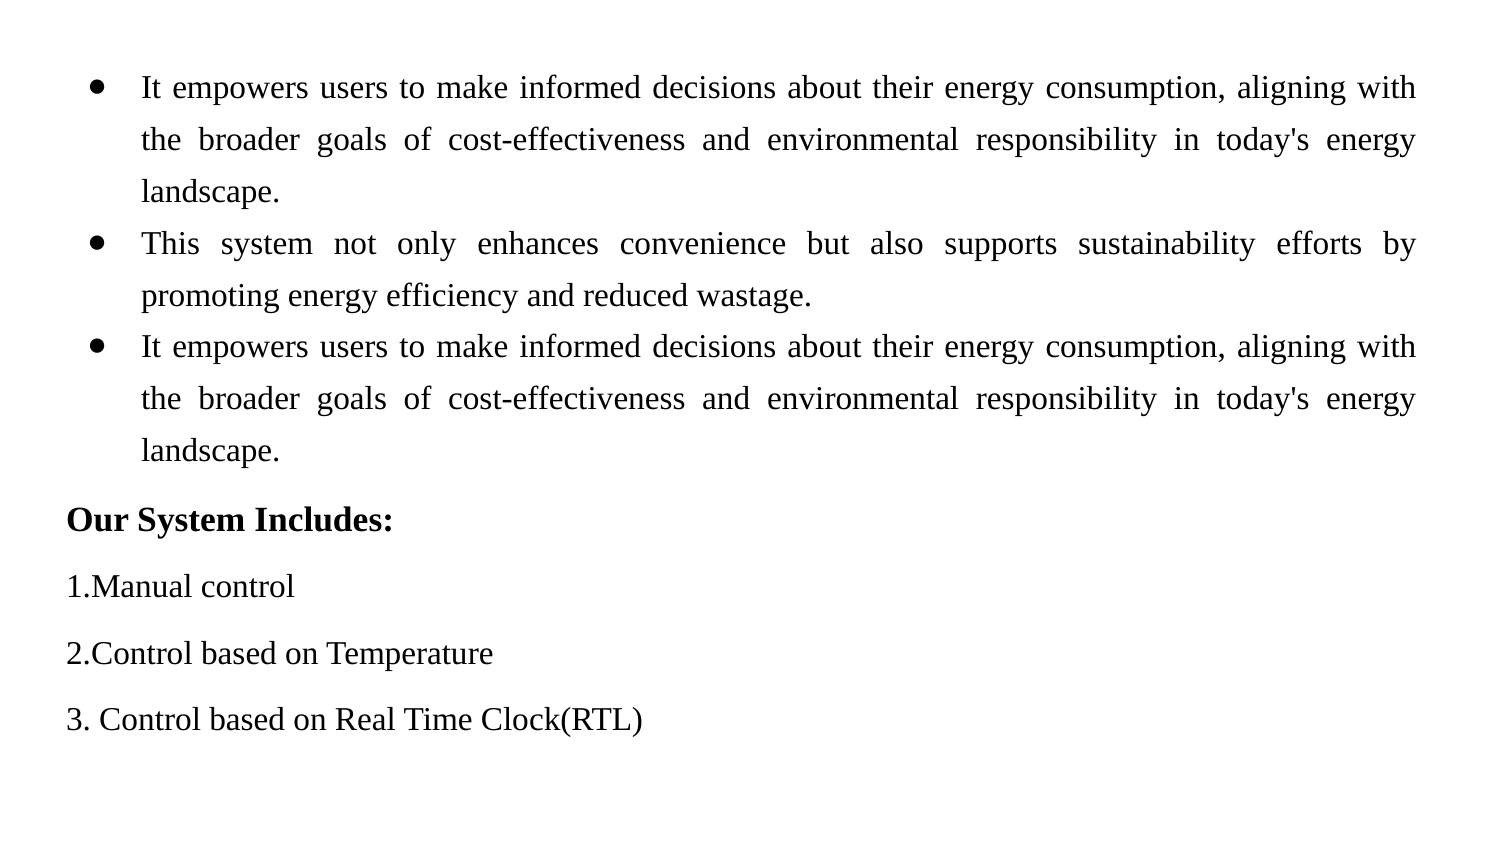

It empowers users to make informed decisions about their energy consumption, aligning with the broader goals of cost-effectiveness and environmental responsibility in today's energy landscape.
This system not only enhances convenience but also supports sustainability efforts by promoting energy efficiency and reduced wastage.
It empowers users to make informed decisions about their energy consumption, aligning with the broader goals of cost-effectiveness and environmental responsibility in today's energy landscape.
Our System Includes:
1.Manual control
2.Control based on Temperature
3. Control based on Real Time Clock(RTL)